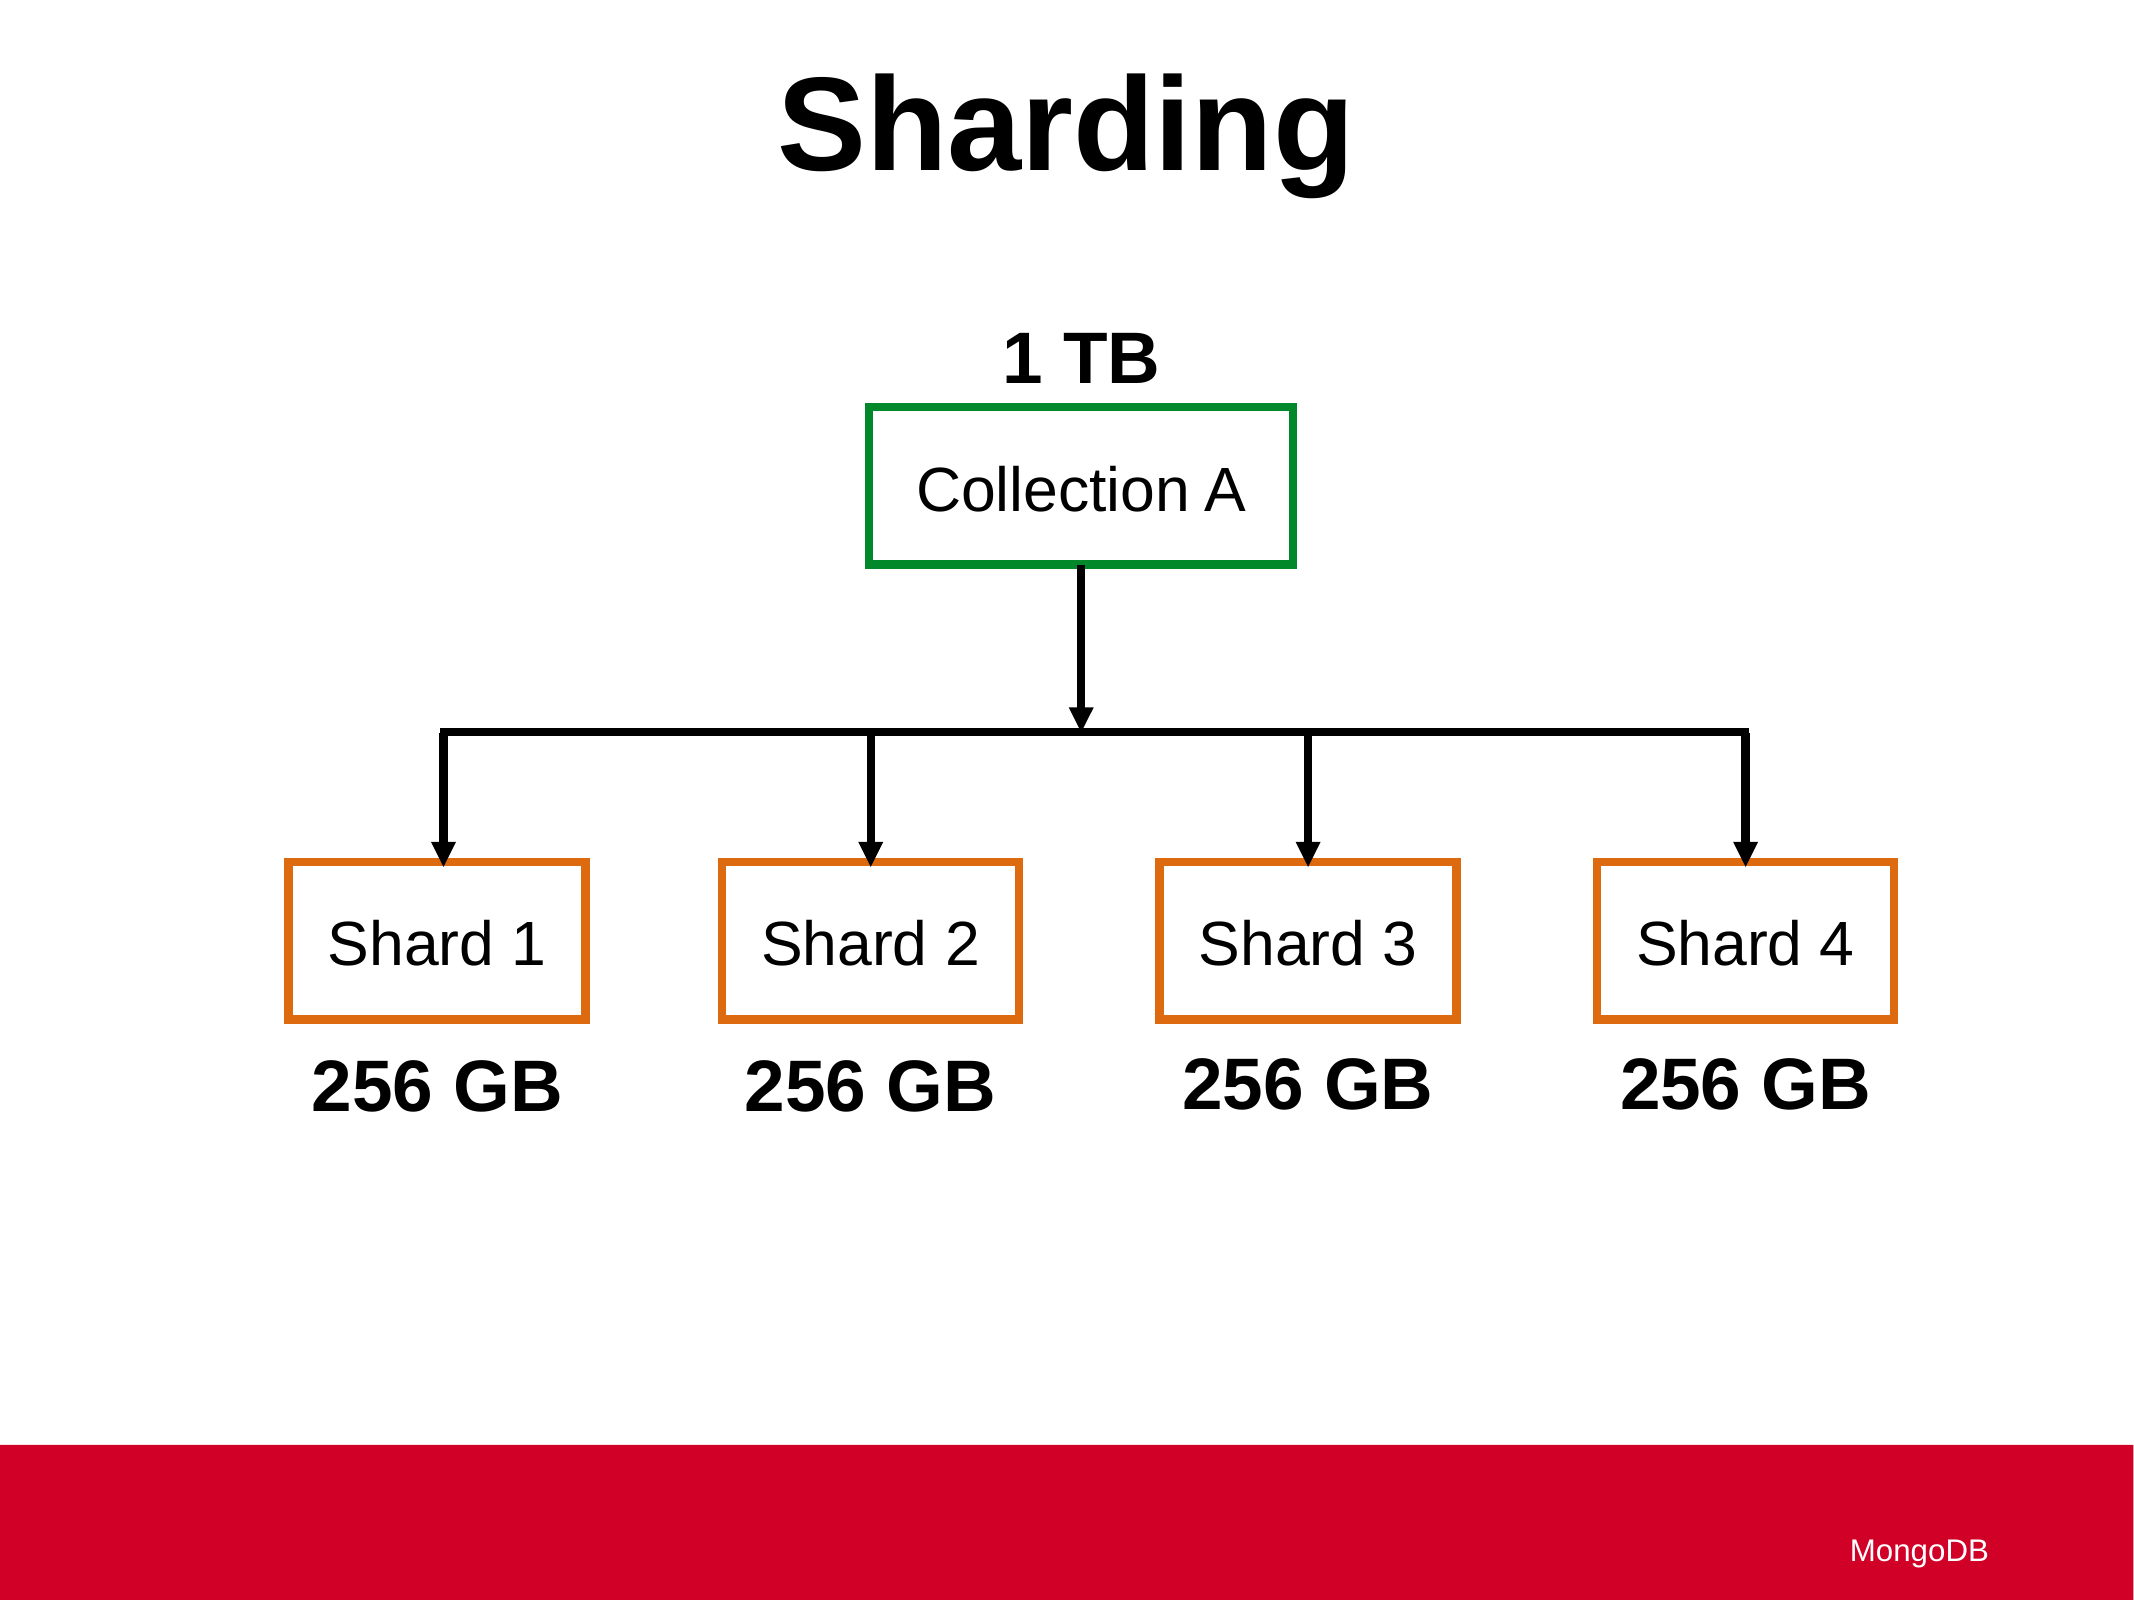

Sharding
1 TB
Collection A

Shard 1
Shard 2
Shard 3
Shard 4
256 GB
256 GB
256 GB
256 GB
80